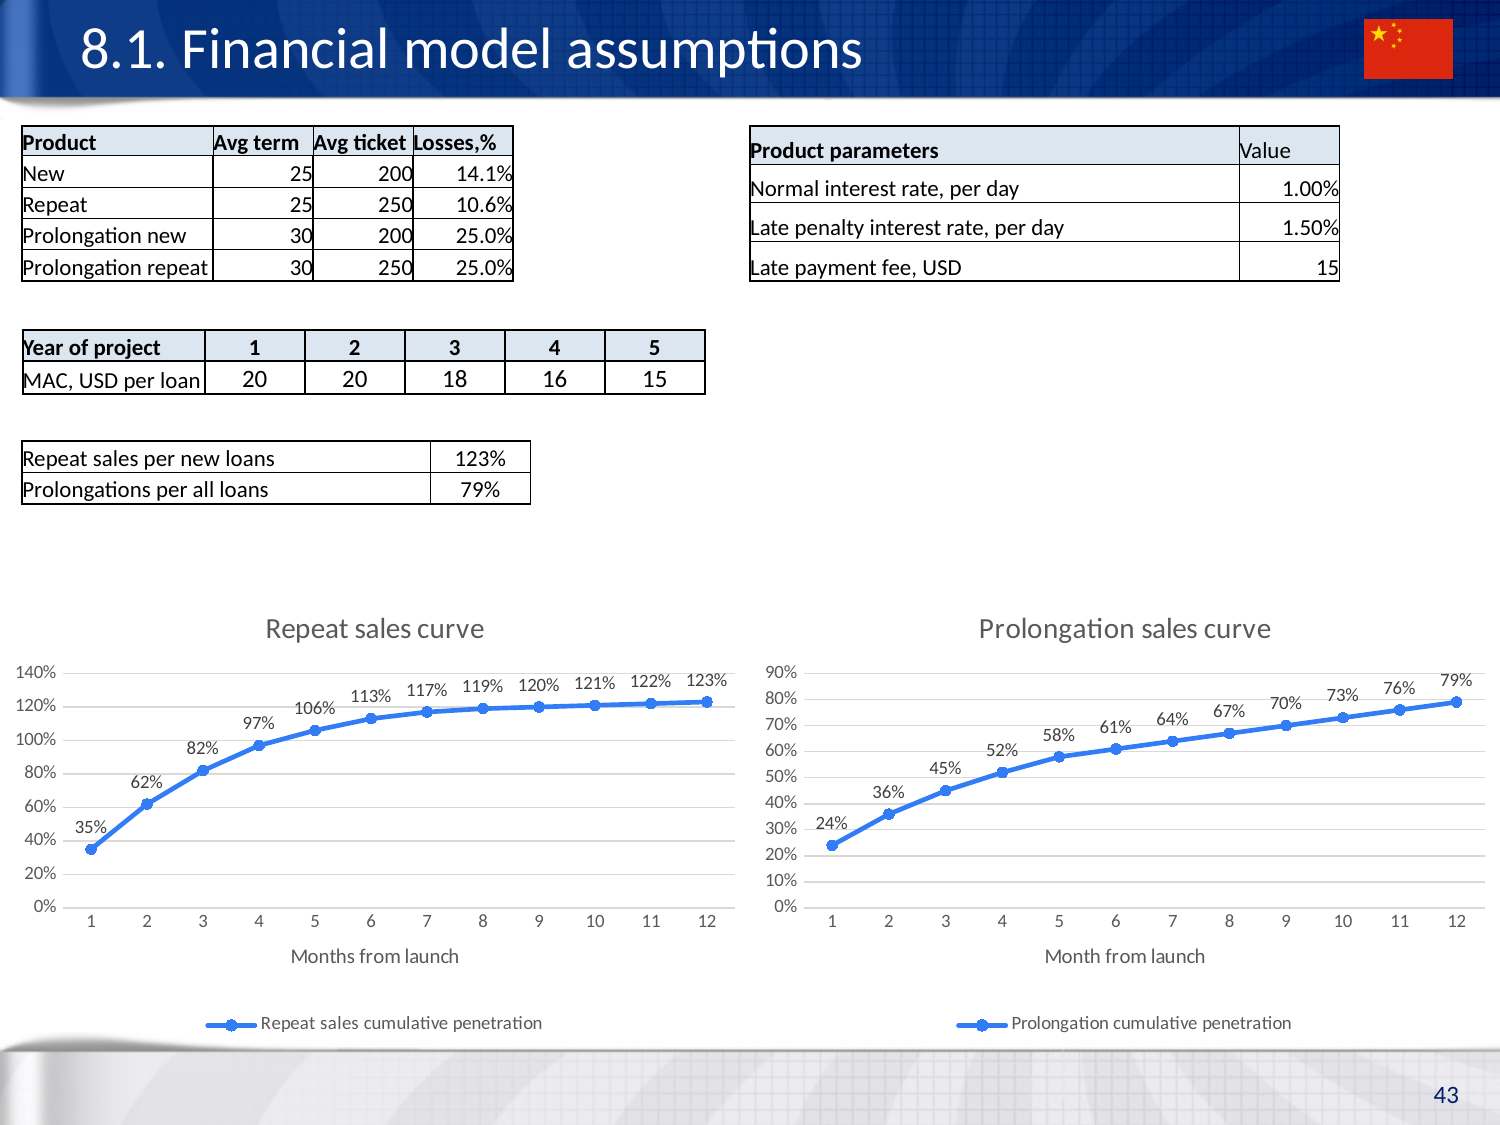

# 8.1. Financial model assumptions
| Product parameters | Value |
| --- | --- |
| Normal interest rate, per day | 1.00% |
| Late penalty interest rate, per day | 1.50% |
| Late payment fee, USD | 15 |
| Product | Avg term | Avg ticket | Losses,% |
| --- | --- | --- | --- |
| New | 25 | 200 | 14.1% |
| Repeat | 25 | 250 | 10.6% |
| Prolongation new | 30 | 200 | 25.0% |
| Prolongation repeat | 30 | 250 | 25.0% |
| Year of project | 1 | 2 | 3 | 4 | 5 |
| --- | --- | --- | --- | --- | --- |
| MAC, USD per loan | 20 | 20 | 18 | 16 | 15 |
| Repeat sales per new loans | 123% |
| --- | --- |
| Prolongations per all loans | 79% |

### Chart: Repeat sales curve

| Category | Repeat sales cumulative penetration |
|---|---|

### Chart: Prolongation sales curve

| Category | Prolongation cumulative penetration |
|---|---|
43